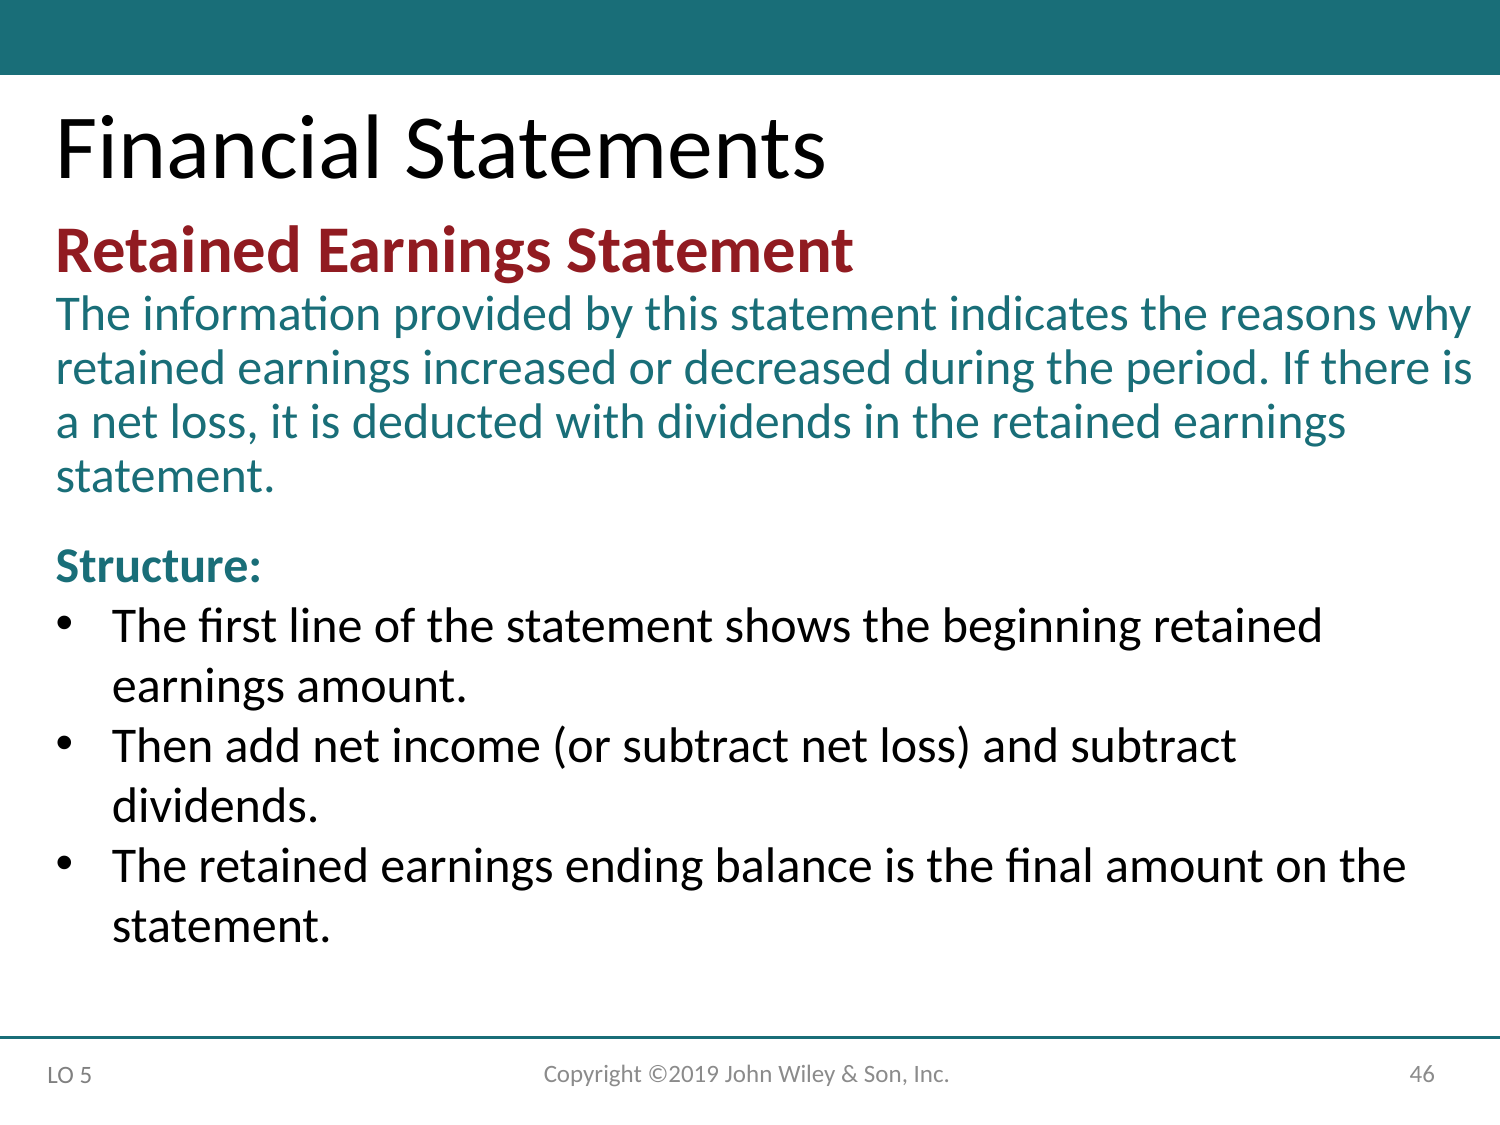

Financial Statements
Retained Earnings Statement
The information provided by this statement indicates the reasons why retained earnings increased or decreased during the period. If there is a net loss, it is deducted with dividends in the retained earnings statement.
Structure:
The first line of the statement shows the beginning retained earnings amount.
Then add net income (or subtract net loss) and subtract dividends.
The retained earnings ending balance is the final amount on the statement.

Copyright ©2019 John Wiley & Son, Inc.
46
LO 5